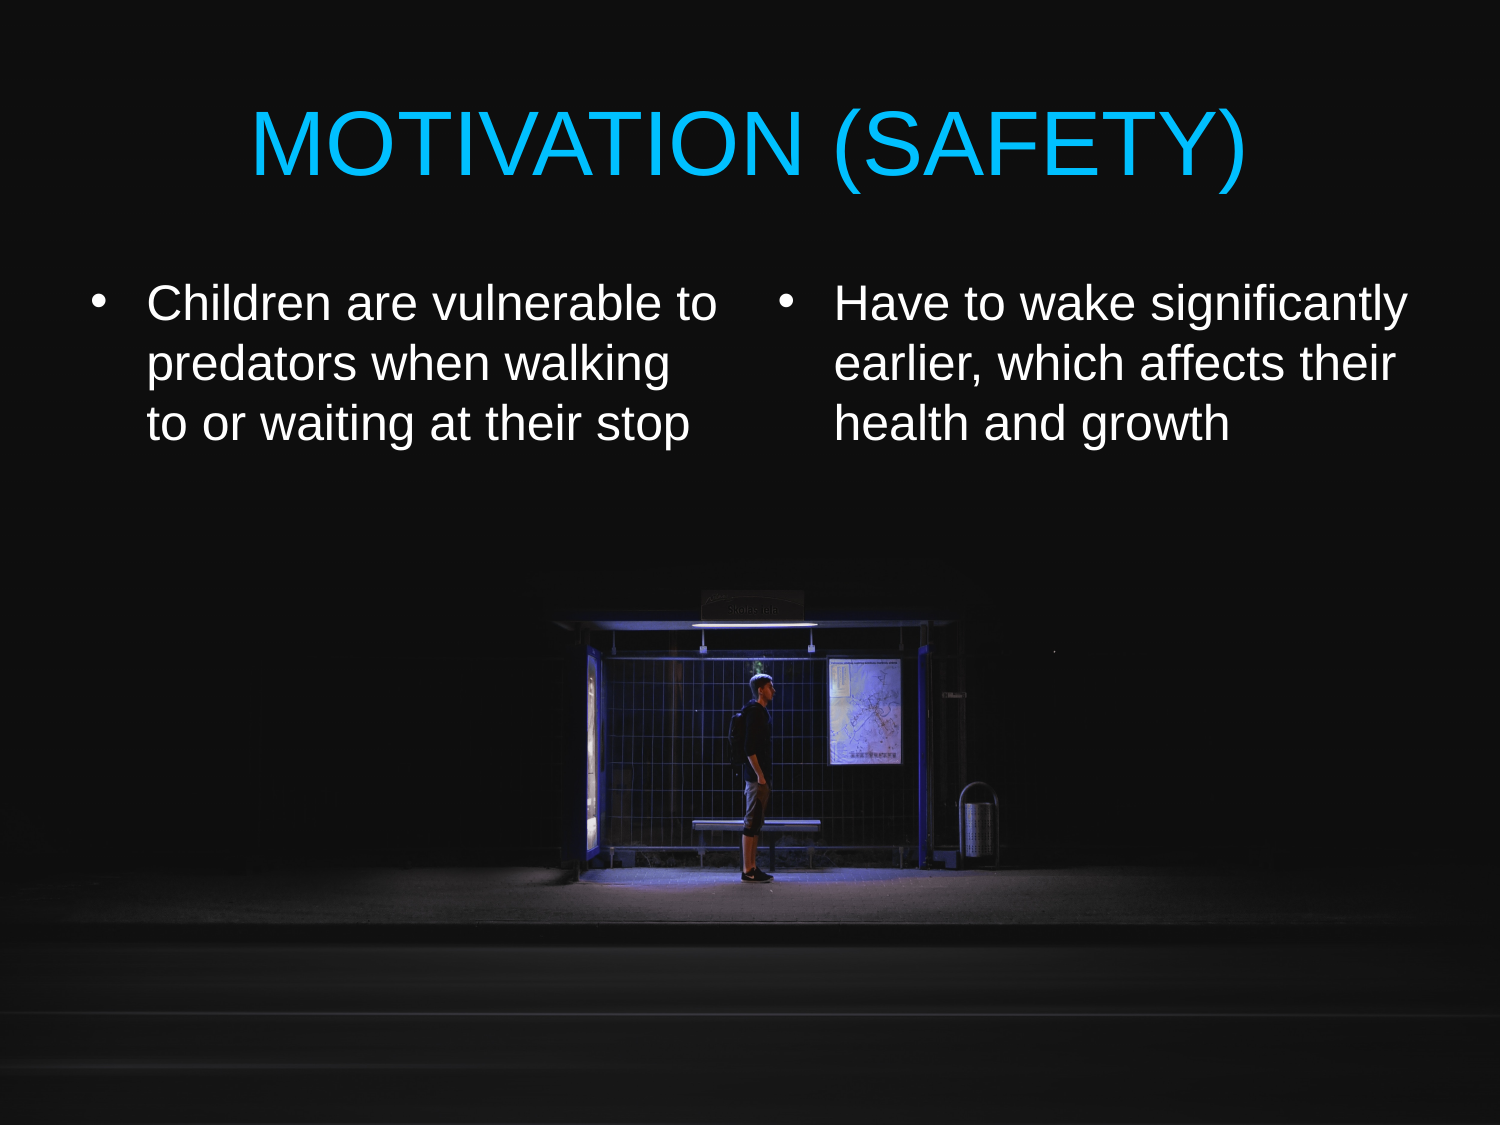

# MOTIVATION (SAFETY)
Children are vulnerable to predators when walking to or waiting at their stop
Have to wake significantly earlier, which affects their health and growth